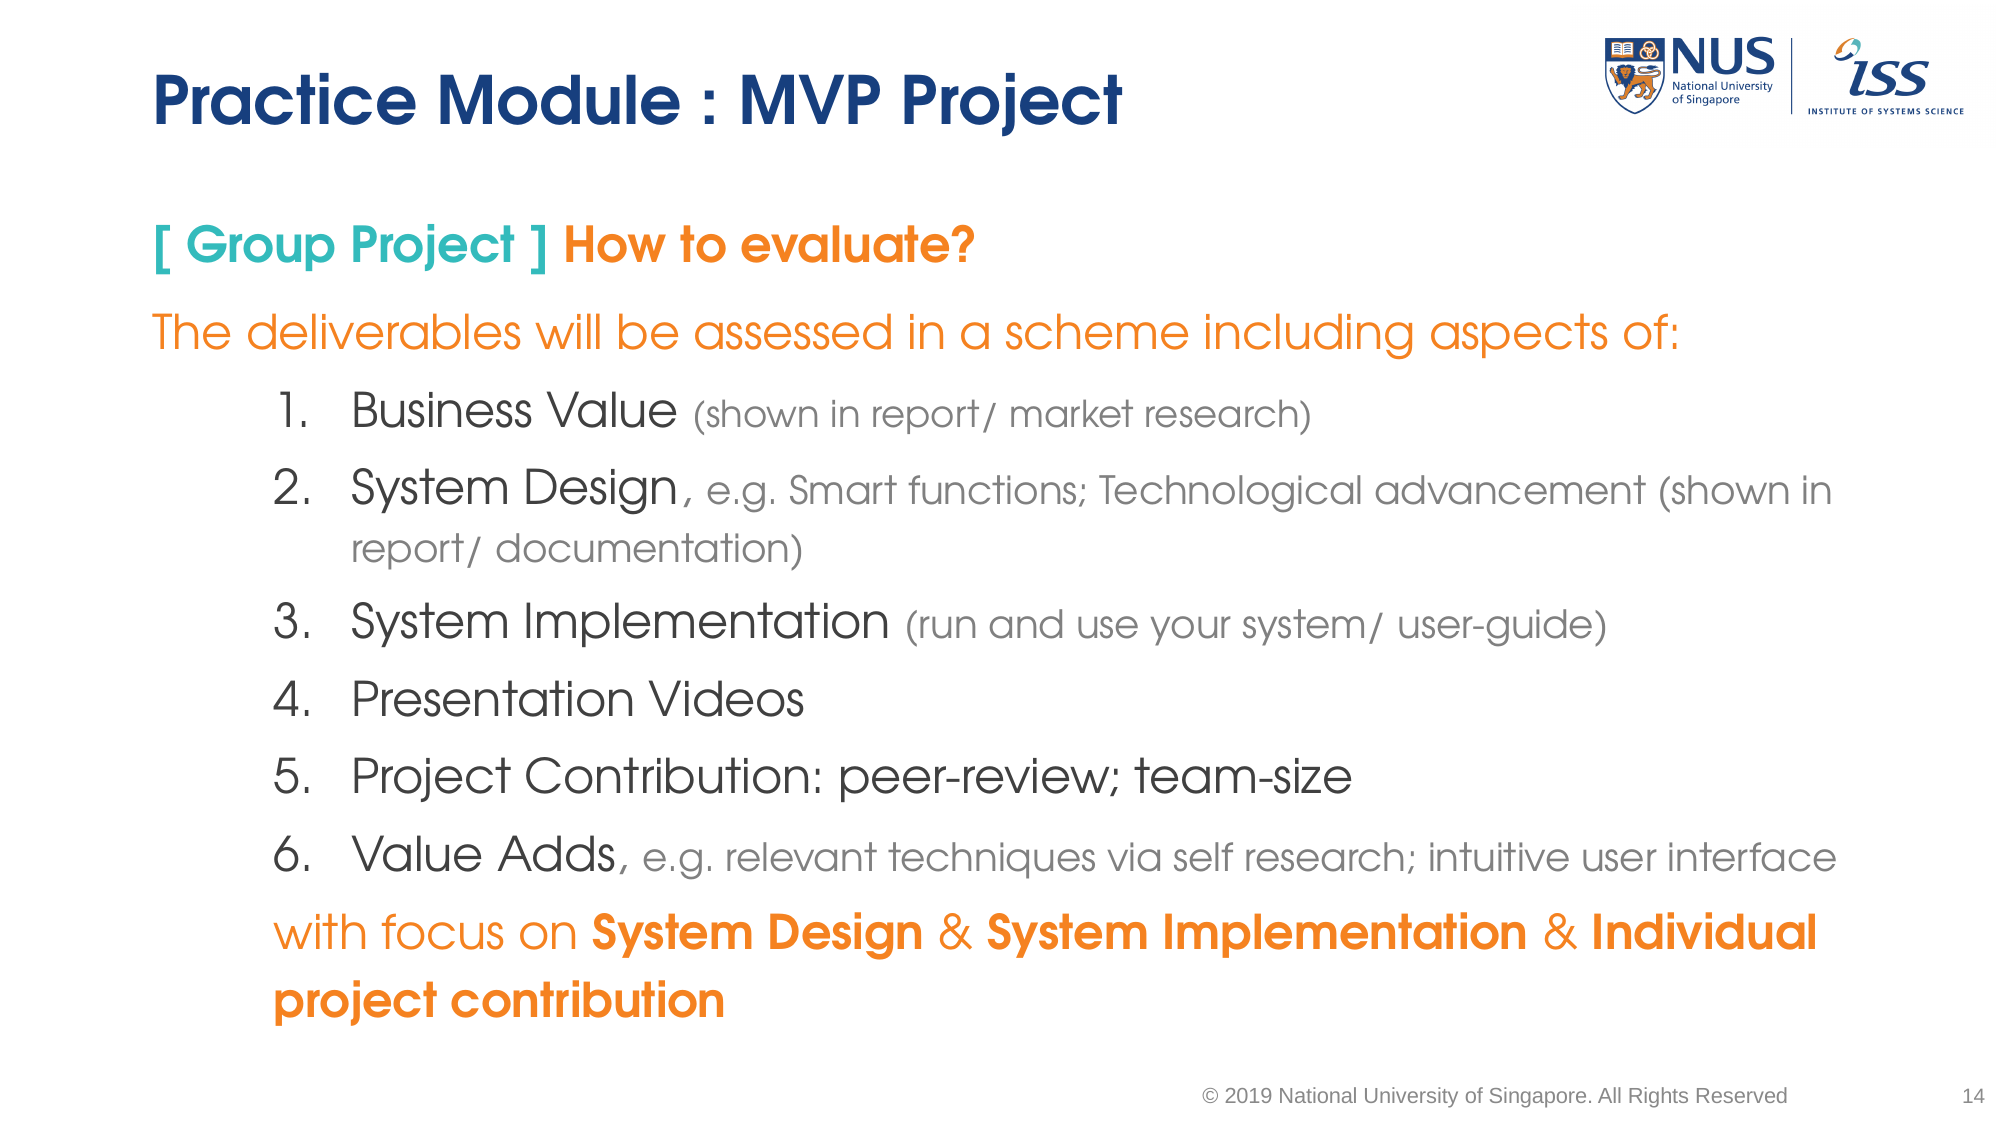

# Practice Module : MVP Project
[ Group Project ] How to evaluate?
The deliverables will be assessed in a scheme including aspects of:
Business Value (shown in report/ market research)
System Design, e.g. Smart functions; Technological advancement (shown in report/ documentation)
System Implementation (run and use your system/ user-guide)
Presentation Videos
Project Contribution: peer-review; team-size
Value Adds, e.g. relevant techniques via self research; intuitive user interface
with focus on System Design & System Implementation & Individual project contribution

© 2019 National University of Singapore. All Rights Reserved
14